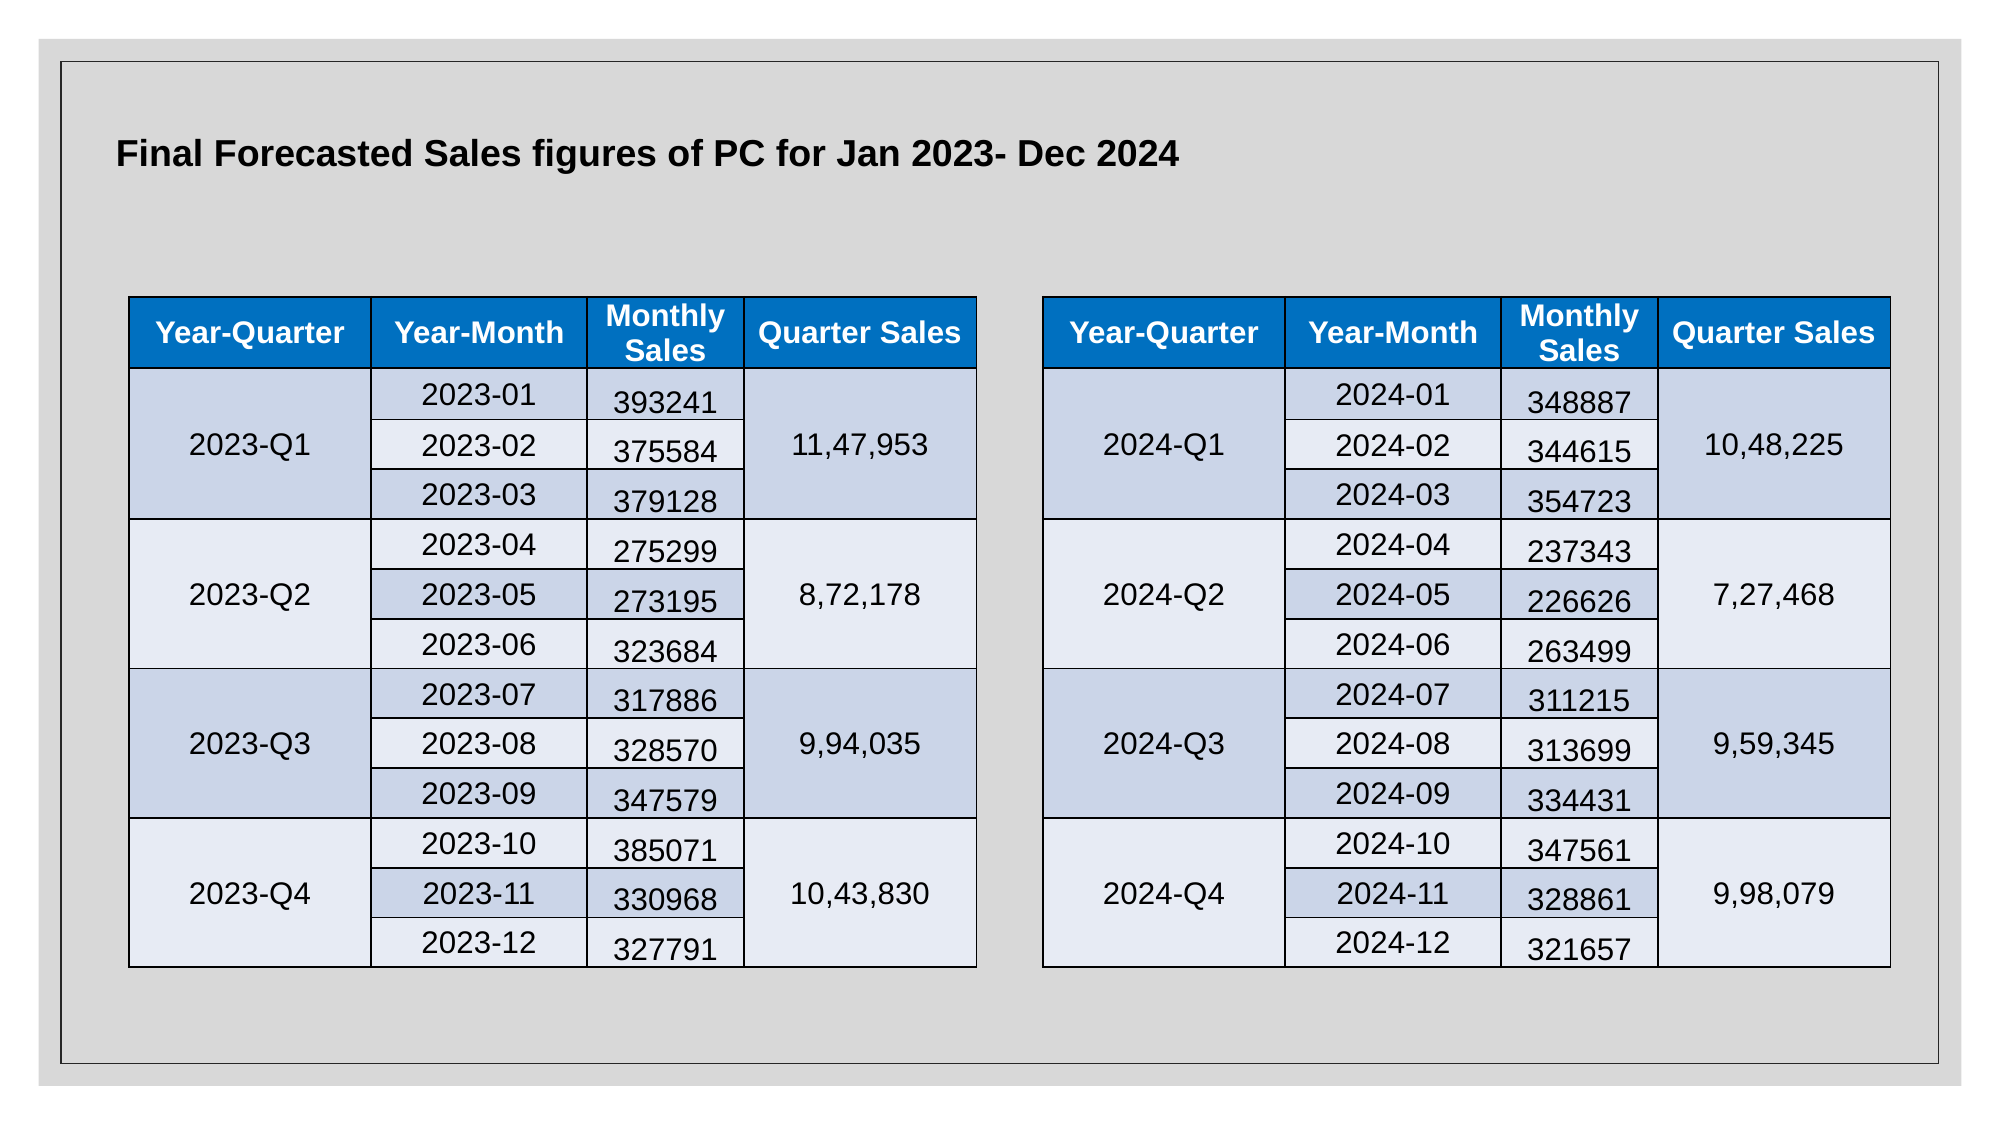

Final Forecasted Sales figures of PC for Jan 2023- Dec 2024
| Year-Quarter | Year-Month | Monthly Sales | Quarter Sales |
| --- | --- | --- | --- |
| 2023-Q1 | 2023-01 | 393241 | 11,47,953 |
|  | 2023-02 | 375584 |  |
|  | 2023-03 | 379128 |  |
| 2023-Q2 | 2023-04 | 275299 | 8,72,178 |
|  | 2023-05 | 273195 |  |
|  | 2023-06 | 323684 |  |
| 2023-Q3 | 2023-07 | 317886 | 9,94,035 |
|  | 2023-08 | 328570 |  |
|  | 2023-09 | 347579 |  |
| 2023-Q4 | 2023-10 | 385071 | 10,43,830 |
|  | 2023-11 | 330968 |  |
|  | 2023-12 | 327791 |  |
| Year-Quarter | Year-Month | Monthly Sales | Quarter Sales |
| --- | --- | --- | --- |
| 2024-Q1 | 2024-01 | 348887 | 10,48,225 |
|  | 2024-02 | 344615 |  |
|  | 2024-03 | 354723 |  |
| 2024-Q2 | 2024-04 | 237343 | 7,27,468 |
|  | 2024-05 | 226626 |  |
|  | 2024-06 | 263499 |  |
| 2024-Q3 | 2024-07 | 311215 | 9,59,345 |
|  | 2024-08 | 313699 |  |
|  | 2024-09 | 334431 |  |
| 2024-Q4 | 2024-10 | 347561 | 9,98,079 |
|  | 2024-11 | 328861 |  |
|  | 2024-12 | 321657 |  |